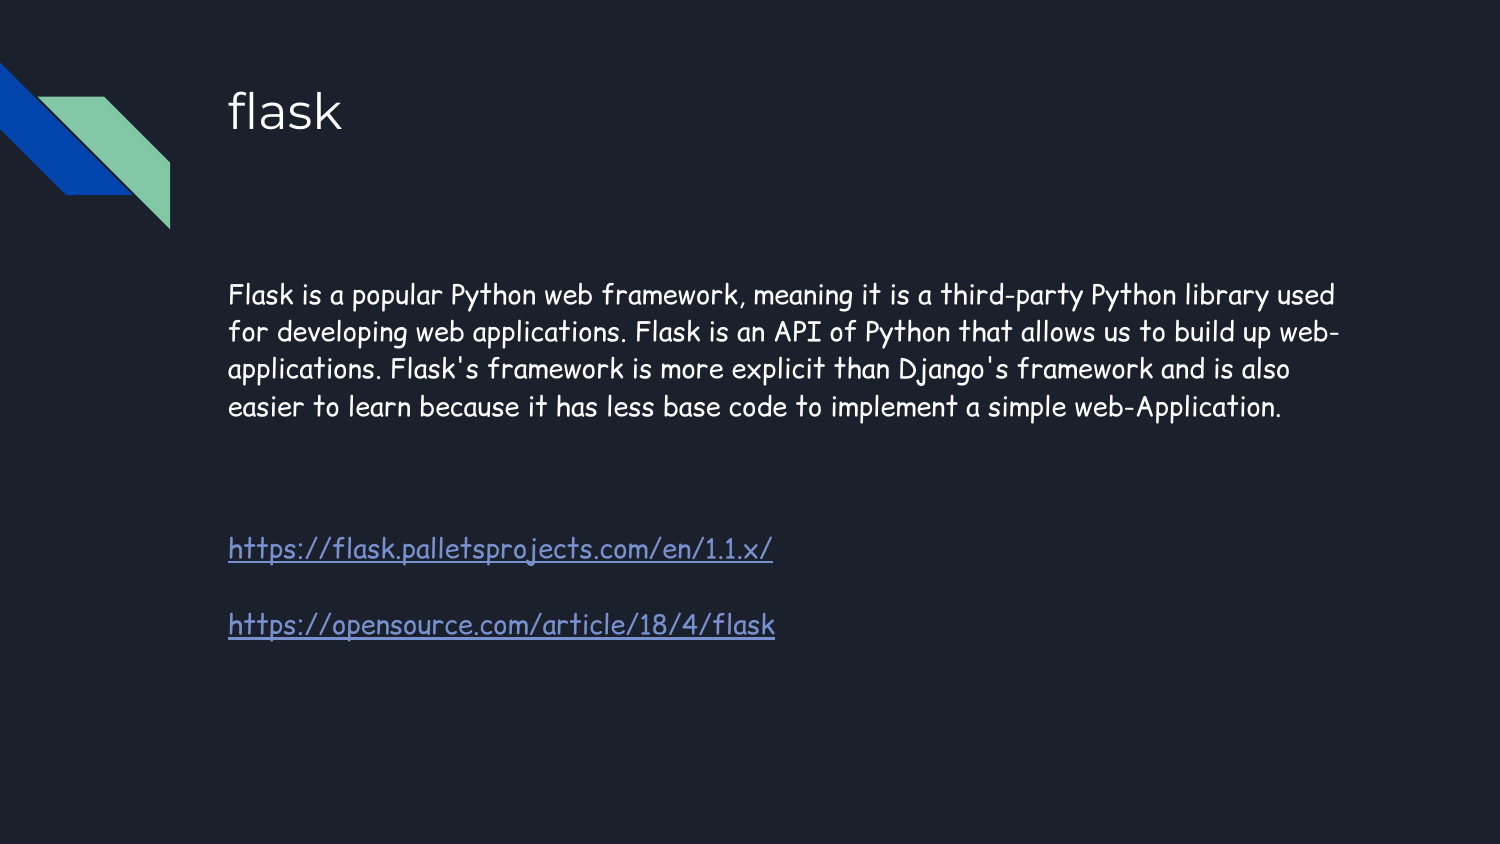

# flask
Flask is a popular Python web framework, meaning it is a third-party Python library used for developing web applications. Flask is an API of Python that allows us to build up web-applications. Flask's framework is more explicit than Django's framework and is also easier to learn because it has less base code to implement a simple web-Application.

https://flask.palletsprojects.com/en/1.1.x/
https://opensource.com/article/18/4/flask